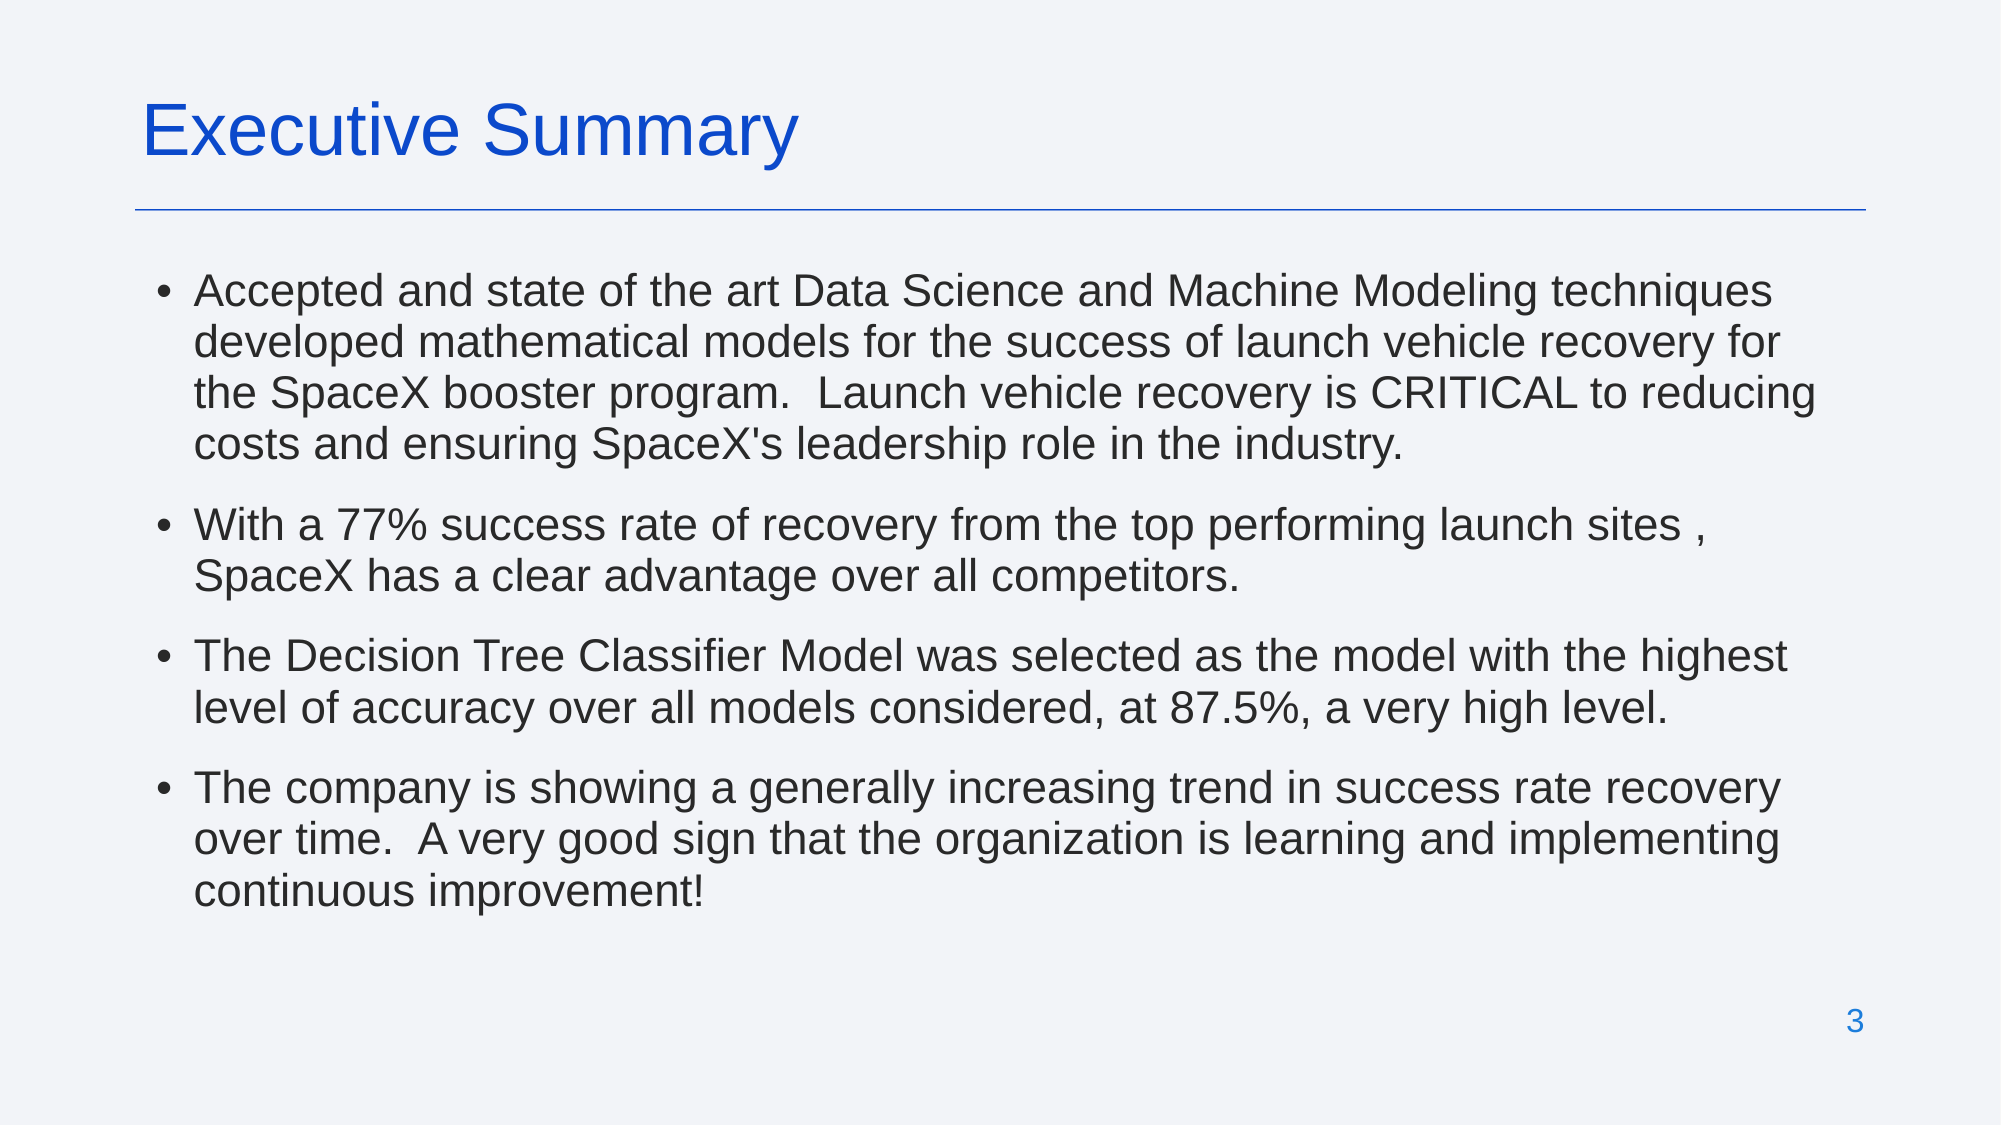

Executive Summary
Accepted and state of the art Data Science and Machine Modeling techniques developed mathematical models for the success of launch vehicle recovery for the SpaceX booster program.  Launch vehicle recovery is CRITICAL to reducing costs and ensuring SpaceX's leadership role in the industry.
With a 77% success rate of recovery from the top performing launch sites , SpaceX has a clear advantage over all competitors.
The Decision Tree Classifier Model was selected as the model with the highest level of accuracy over all models considered, at 87.5%, a very high level.
The company is showing a generally increasing trend in success rate recovery over time.  A very good sign that the organization is learning and implementing continuous improvement!
3